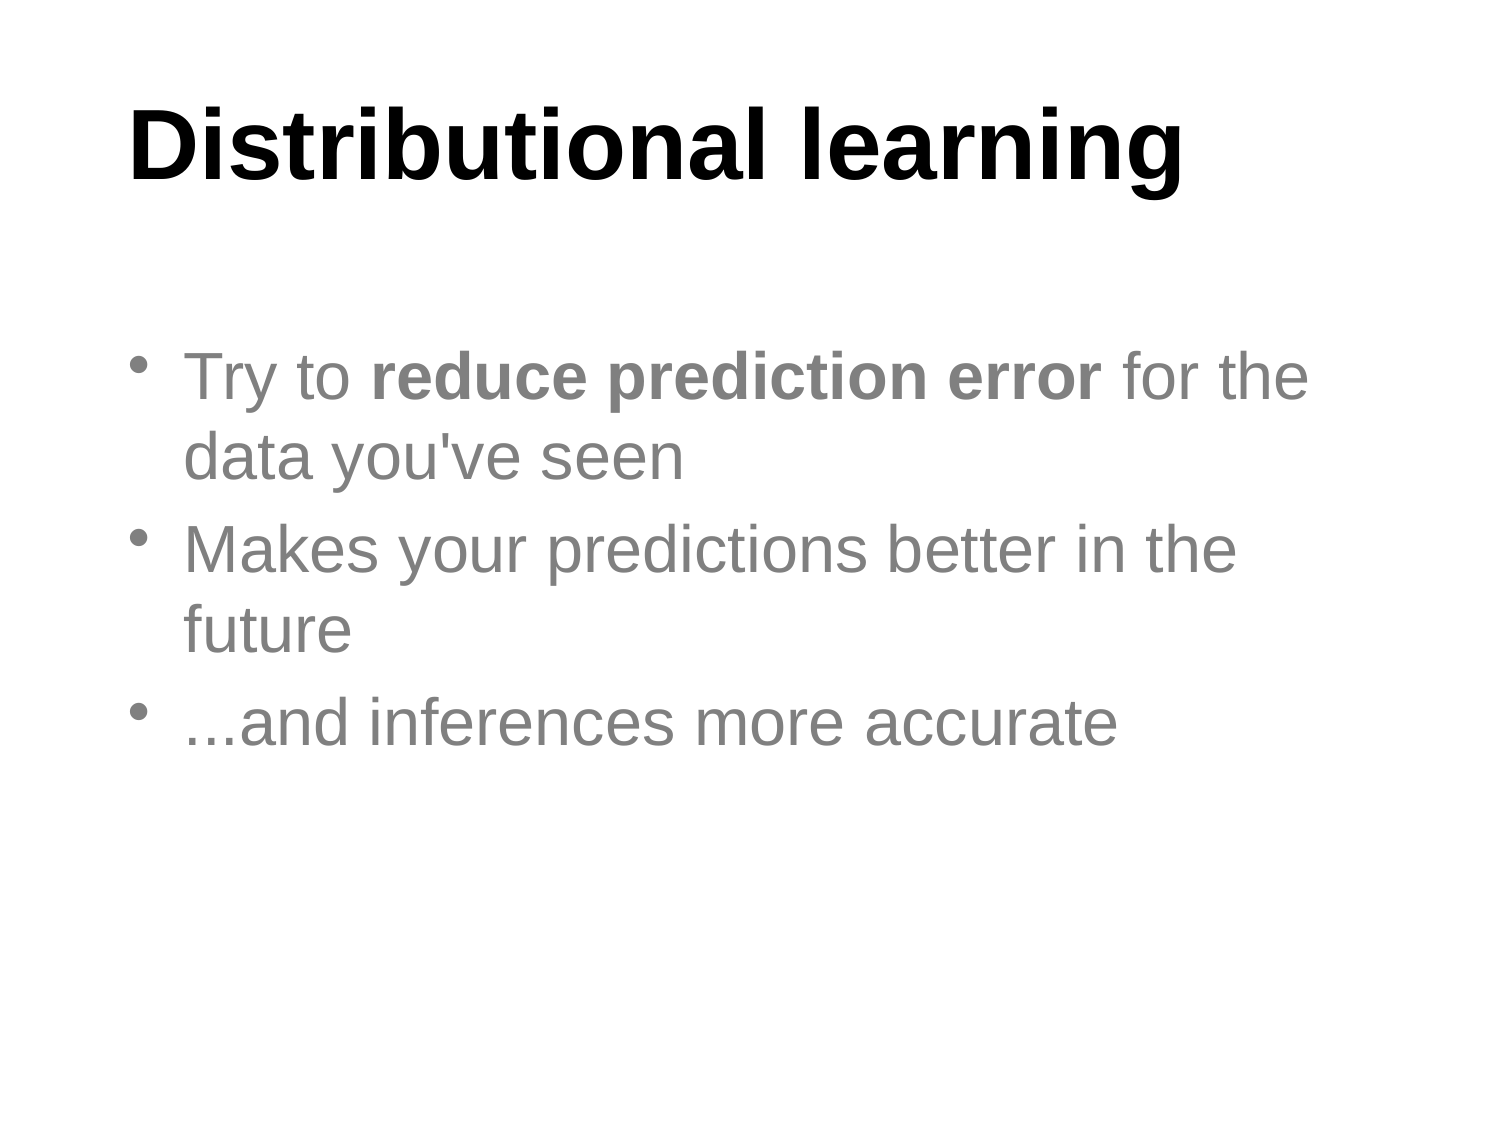

# Distributional learning
Try to reduce prediction error for the data you've seen
Makes your predictions better in the future
...and inferences more accurate
15